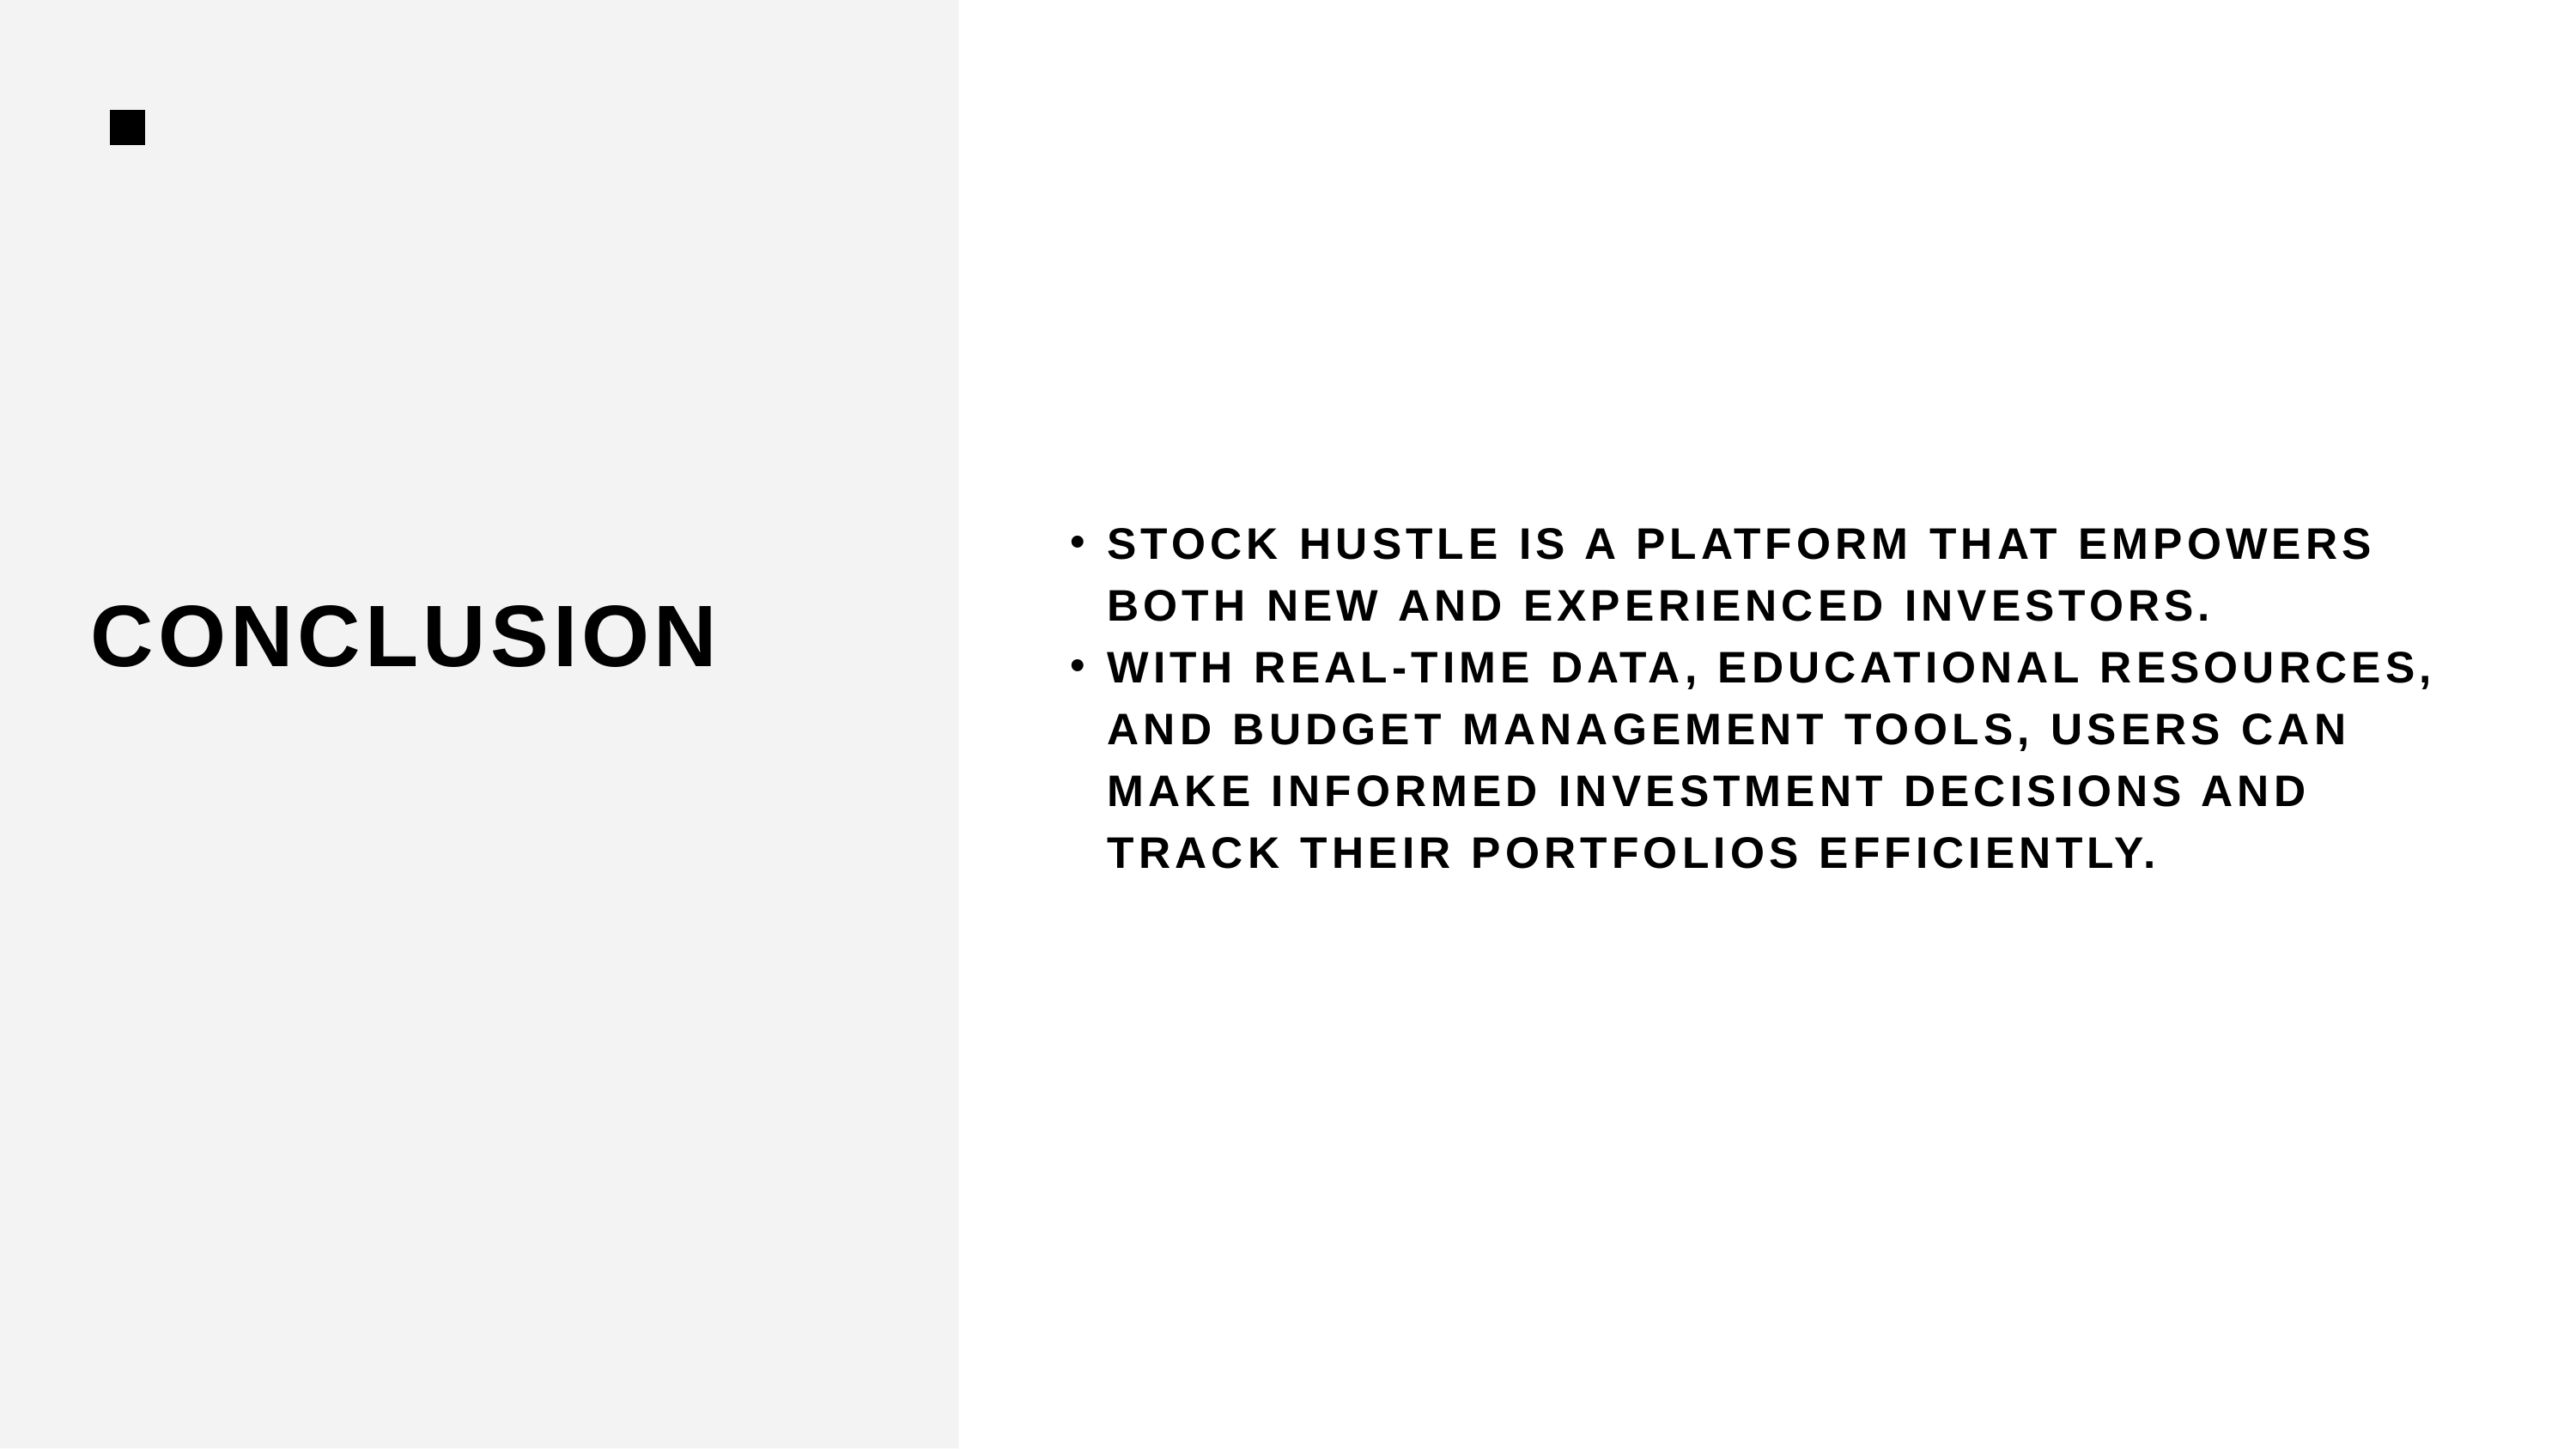

STOCK HUSTLE IS A PLATFORM THAT EMPOWERS BOTH NEW AND EXPERIENCED INVESTORS.
WITH REAL-TIME DATA, EDUCATIONAL RESOURCES, AND BUDGET MANAGEMENT TOOLS, USERS CAN MAKE INFORMED INVESTMENT DECISIONS AND TRACK THEIR PORTFOLIOS EFFICIENTLY.

CONCLUSION